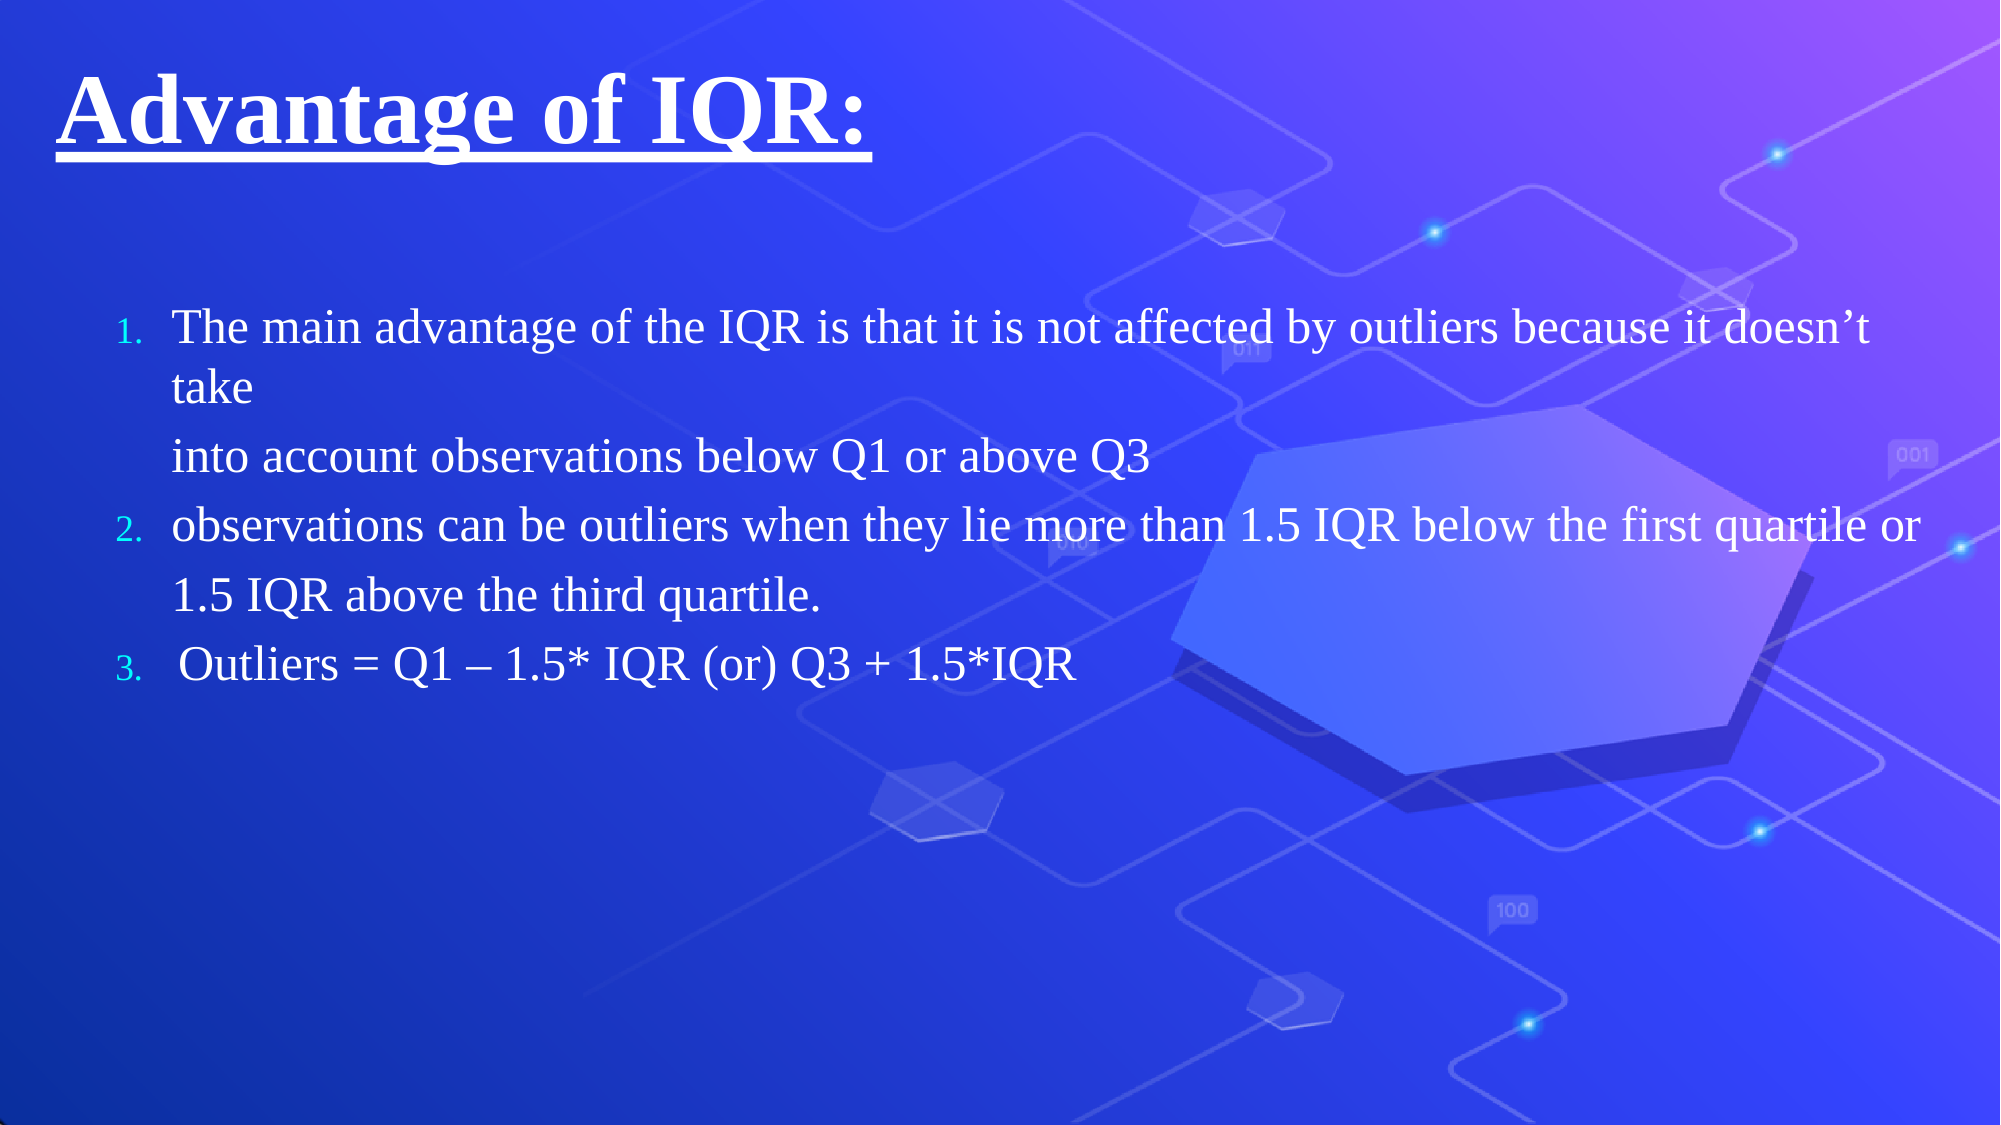

# Advantage of IQR:

The main advantage of the IQR is that it is not affected by outliers because it doesn’t take
into account observations below Q1 or above Q3
observations can be outliers when they lie more than 1.5 IQR below the first quartile or
1.5 IQR above the third quartile.
3.	Outliers = Q1 – 1.5* IQR (or) Q3 + 1.5*IQR